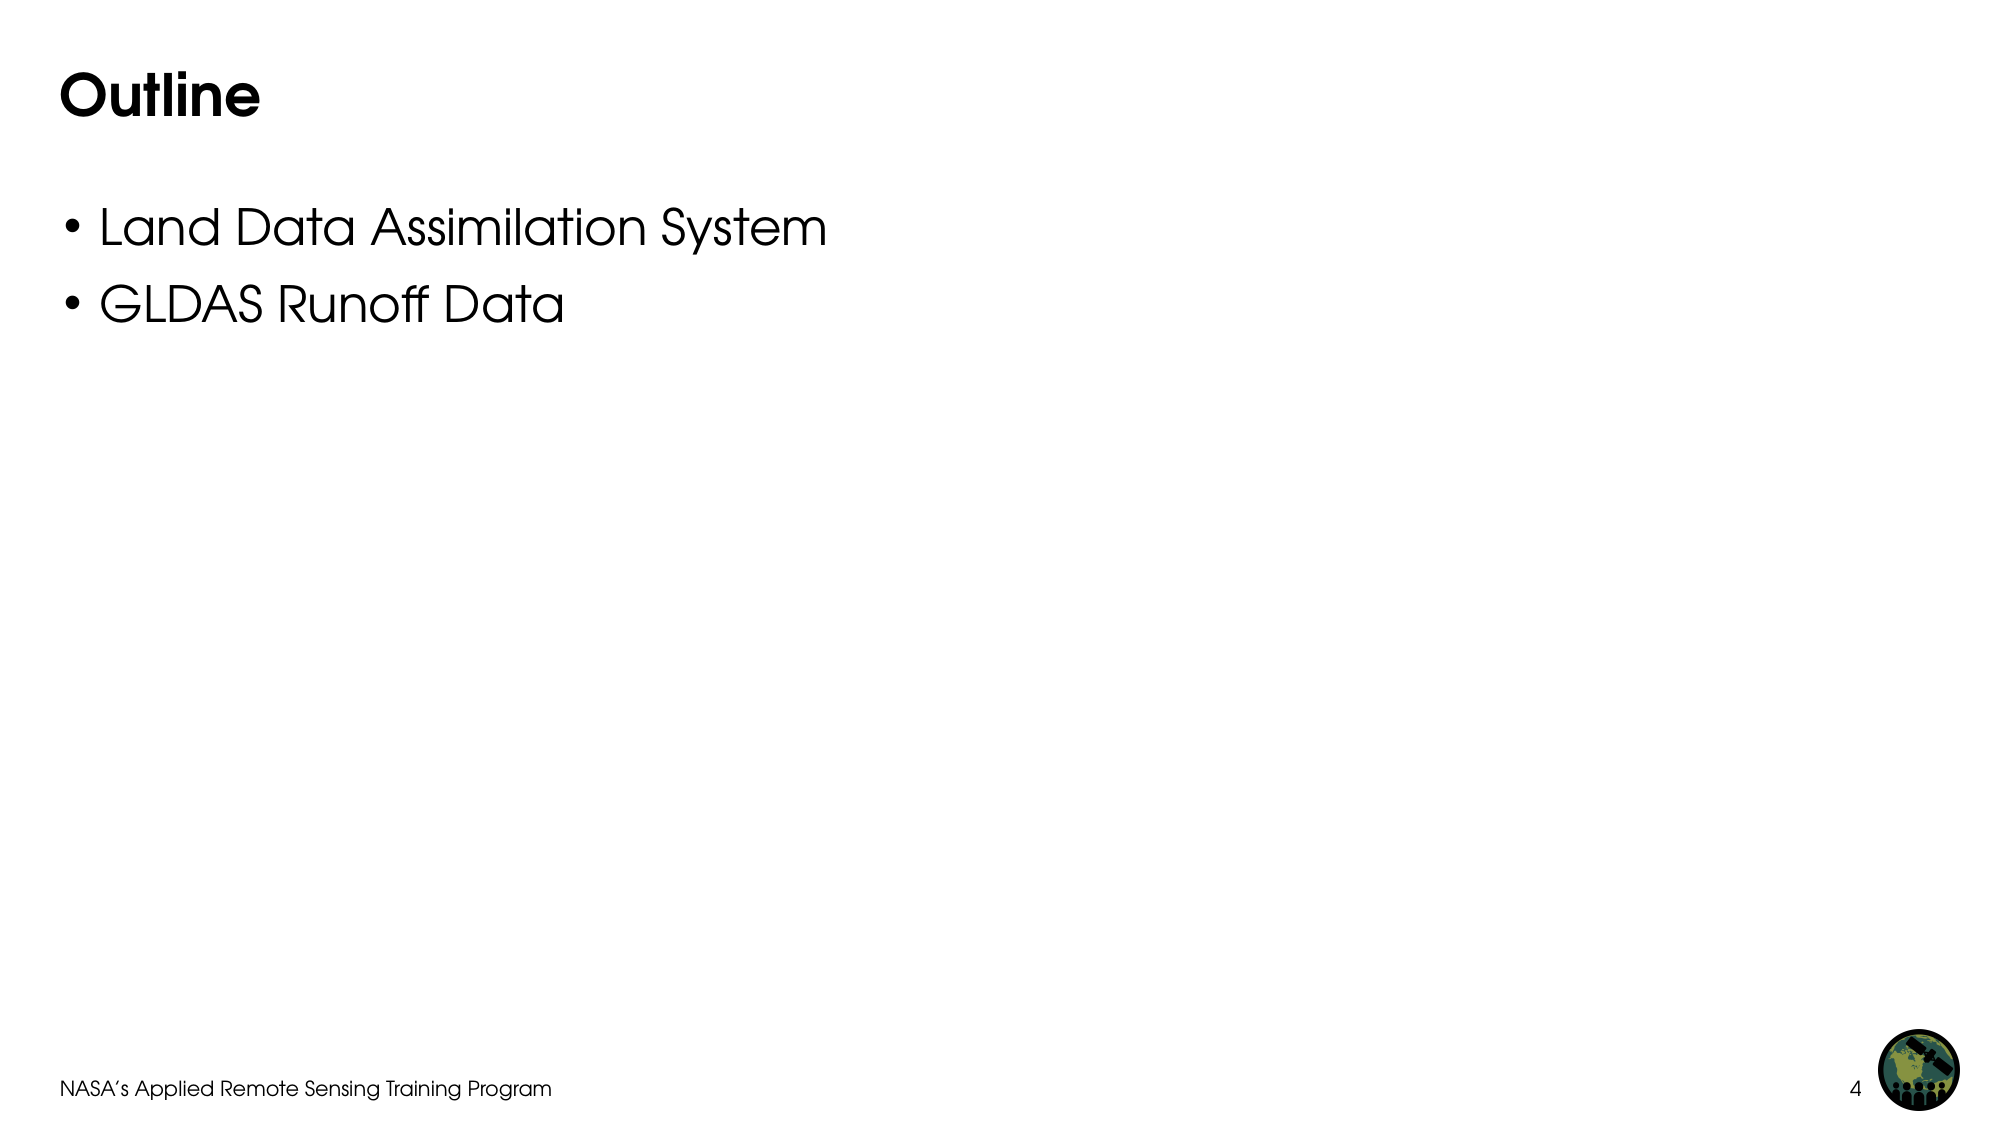

# Outline
Land Data Assimilation System
GLDAS Runoff Data